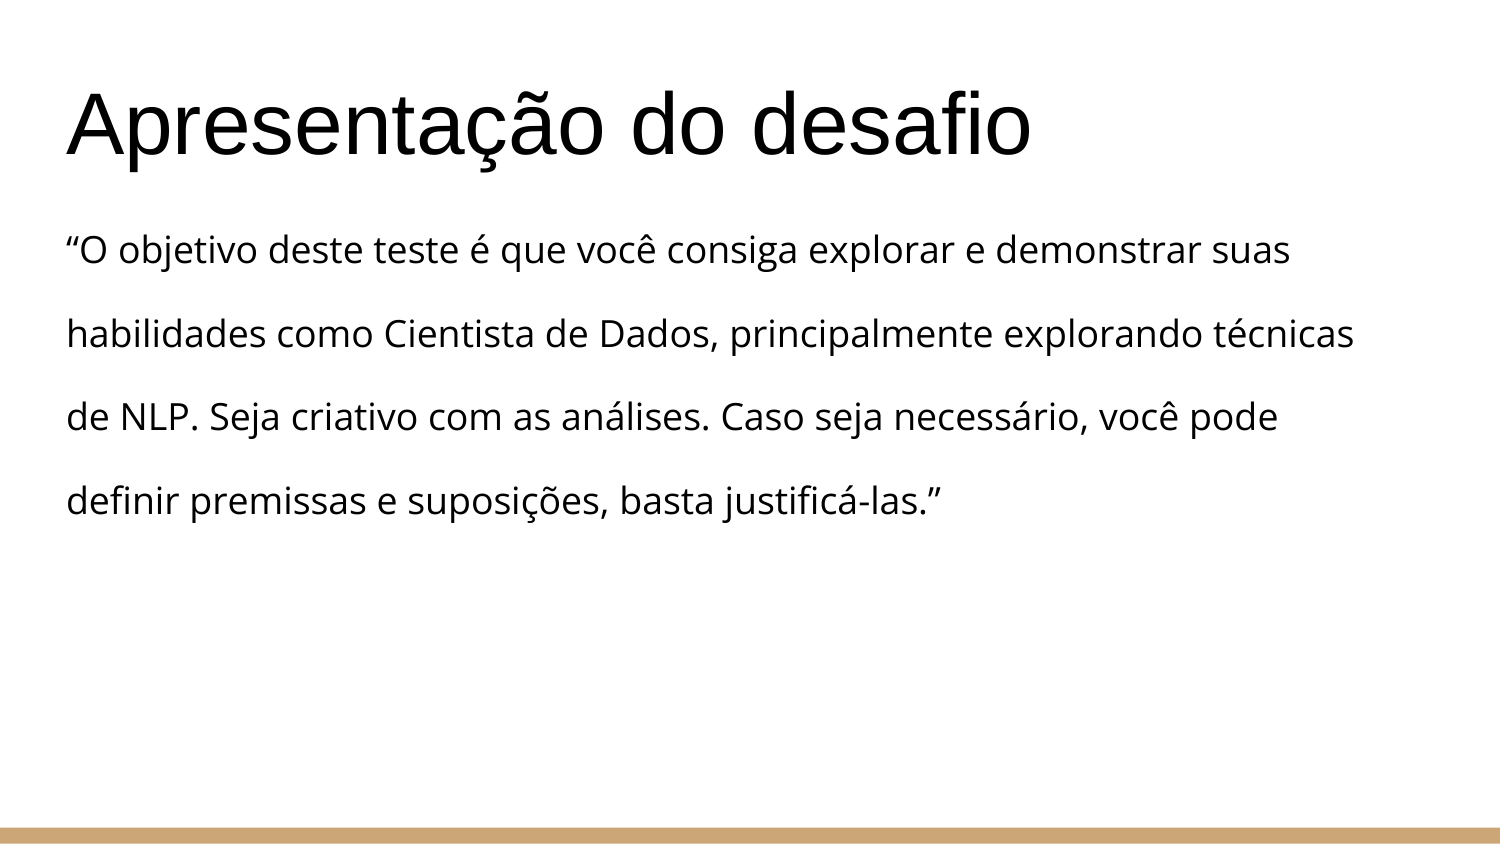

# Apresentação do desafio
“O objetivo deste teste é que você consiga explorar e demonstrar suas
habilidades como Cientista de Dados, principalmente explorando técnicas
de NLP. Seja criativo com as análises. Caso seja necessário, você pode
definir premissas e suposições, basta justificá-las.”